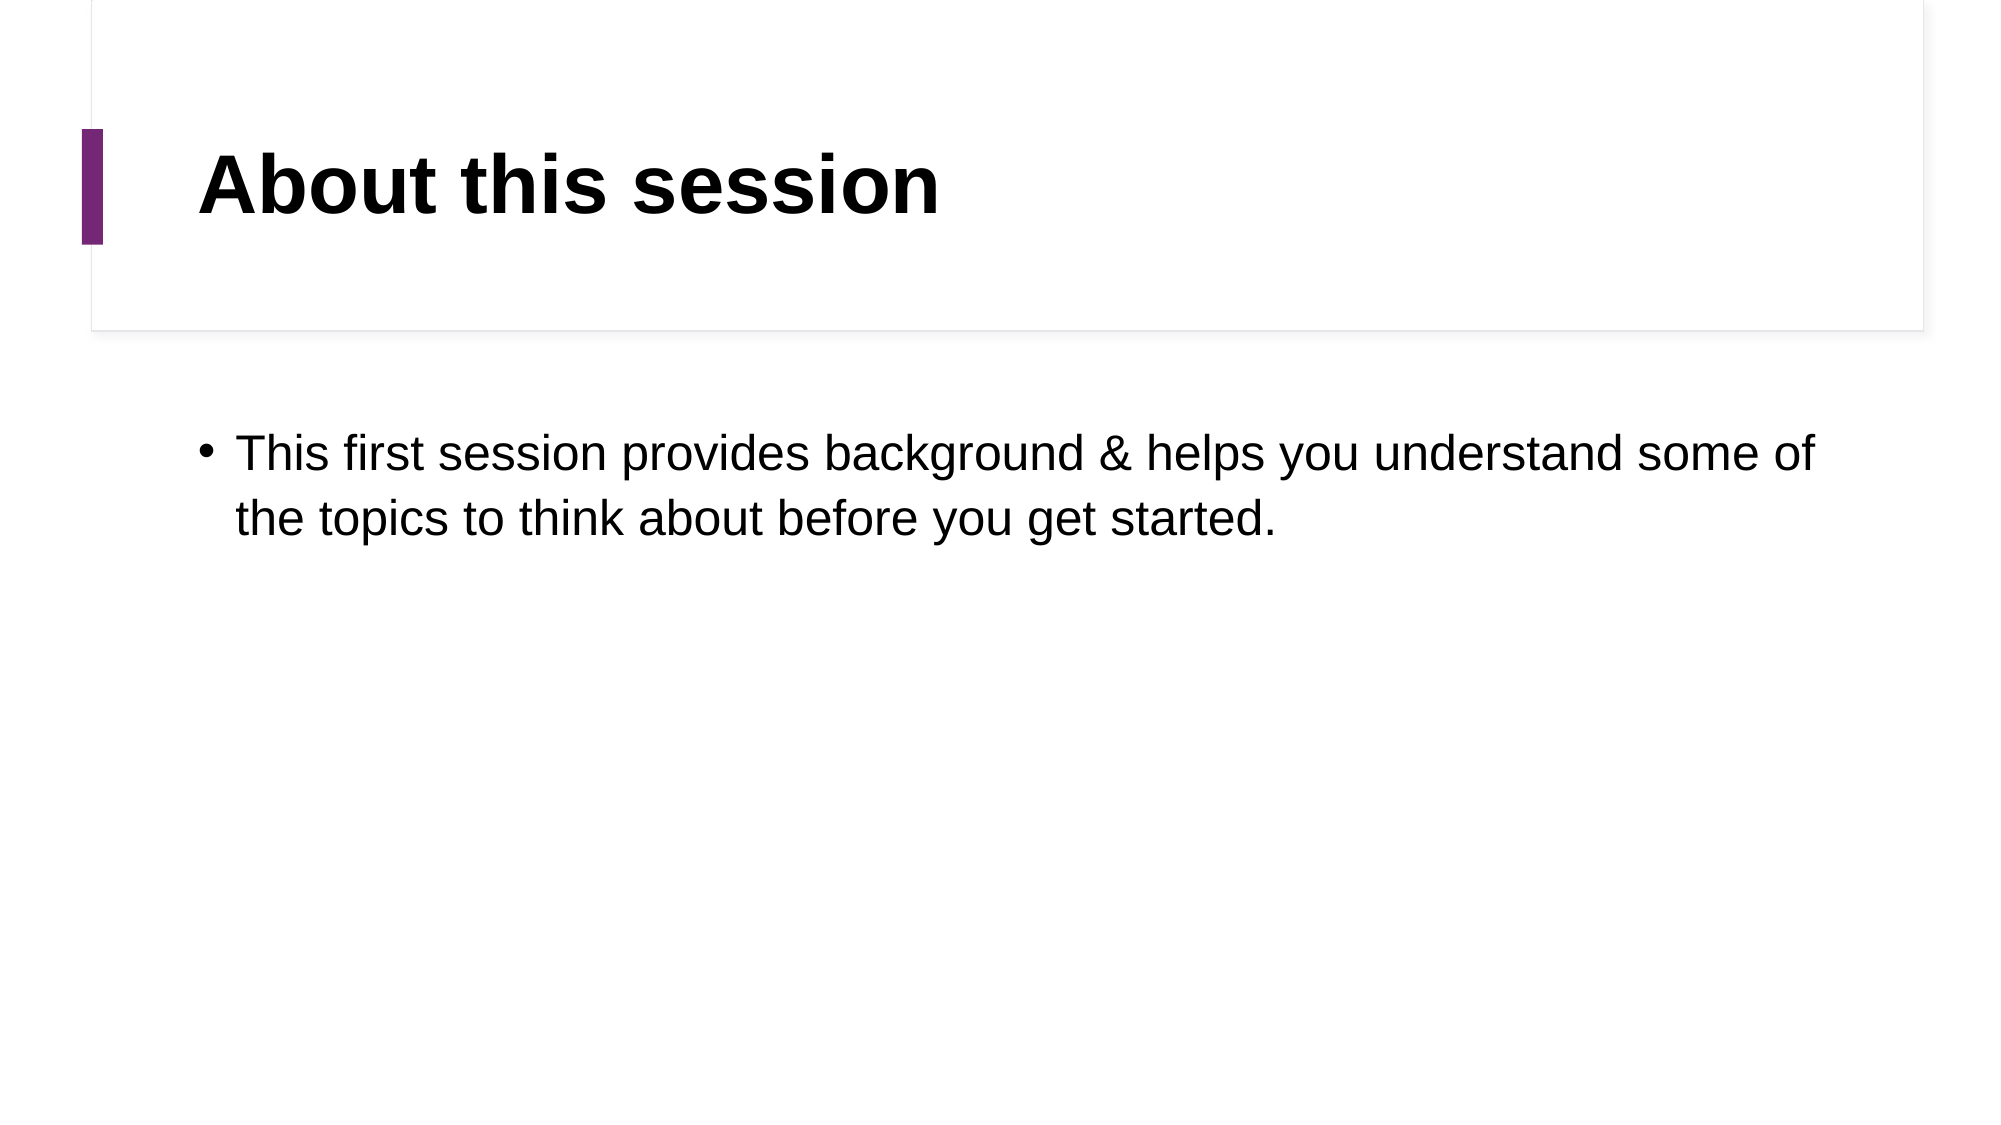

# About this session
This first session provides background & helps you understand some of the topics to think about before you get started.